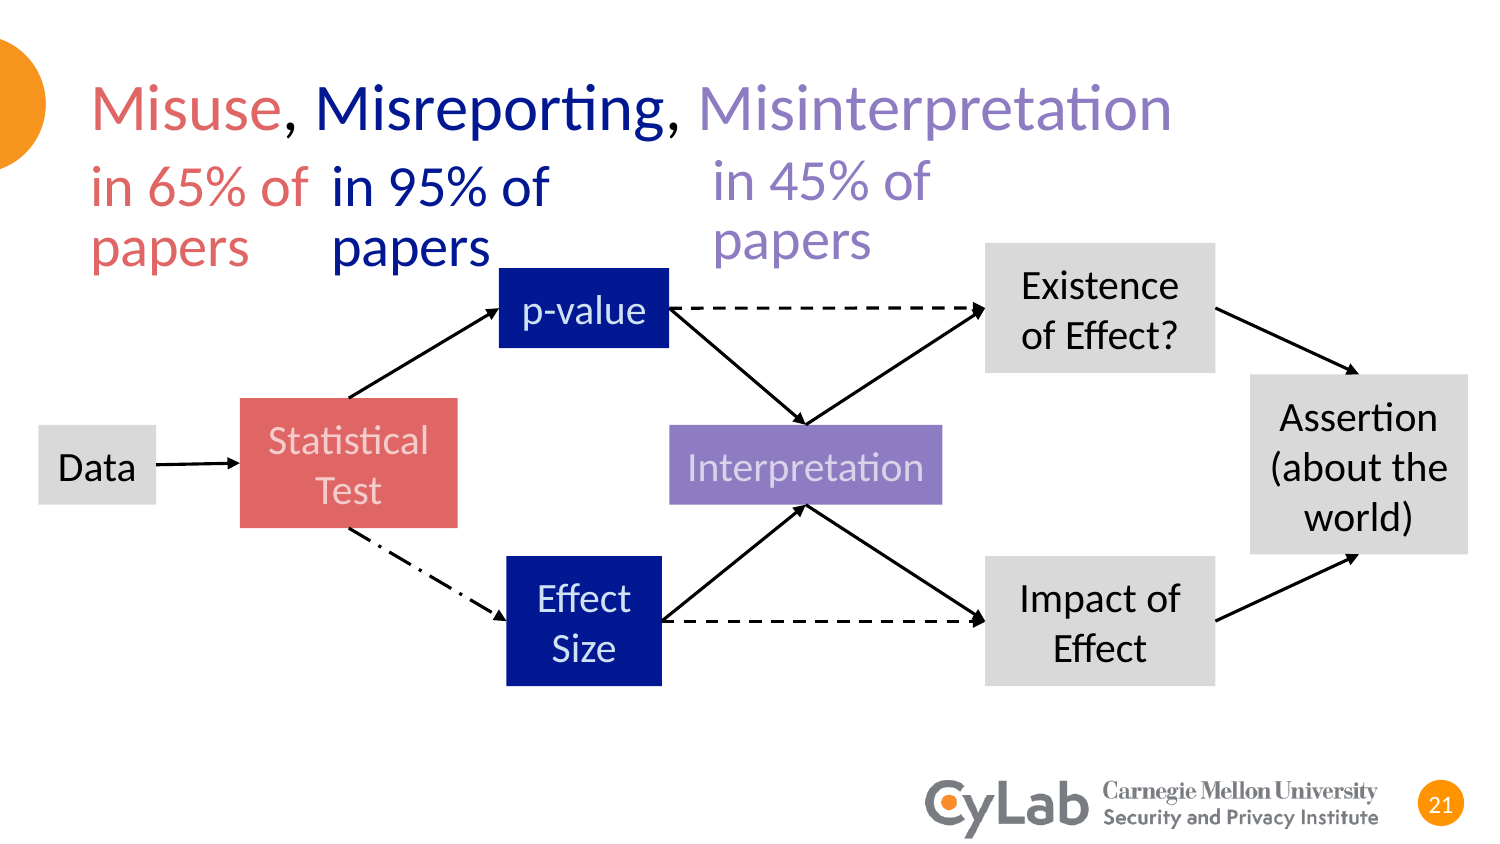

# Misuse, Misreporting, Misinterpretation
in 45% of papers
in 95% of papers
in 65% of papers
Existence of Effect?
p-value
Statistical Test
Data
Interpretation
Effect Size
Assertion (about the world)
Impact of Effect